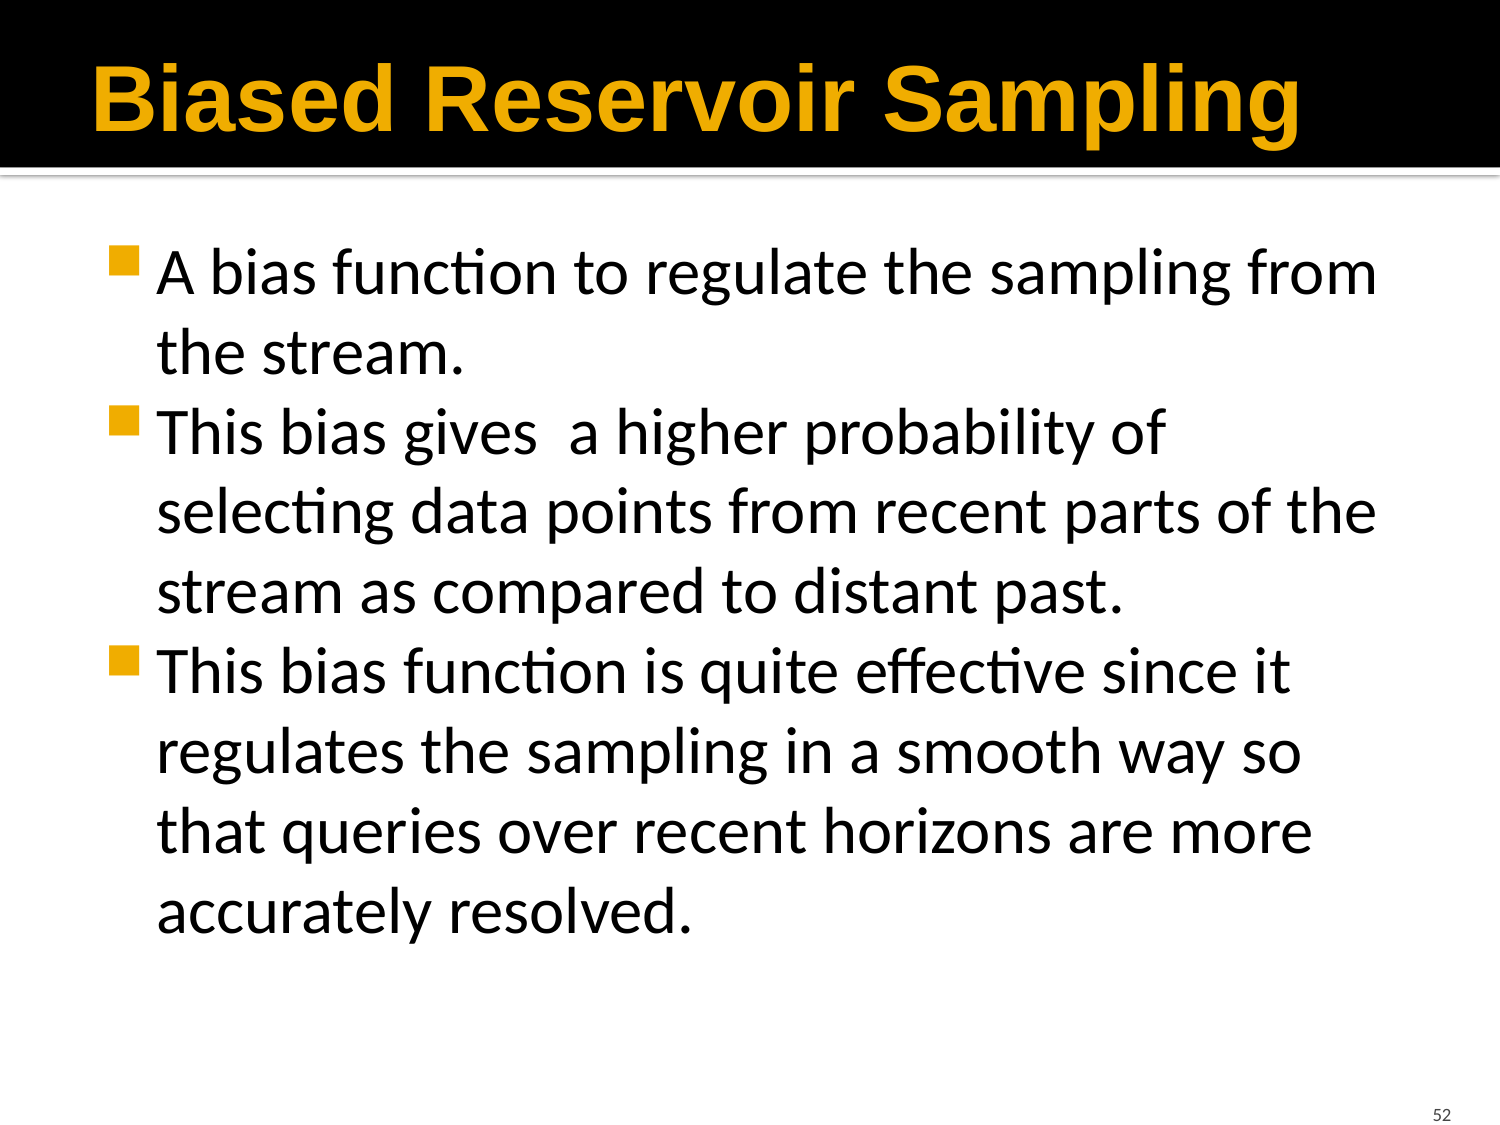

# Biased Reservoir Sampling
A bias function to regulate the sampling from the stream.
This bias gives  a higher probability of selecting data points from recent parts of the stream as compared to distant past.
This bias function is quite effective since it regulates the sampling in a smooth way so that queries over recent horizons are more accurately resolved.

52